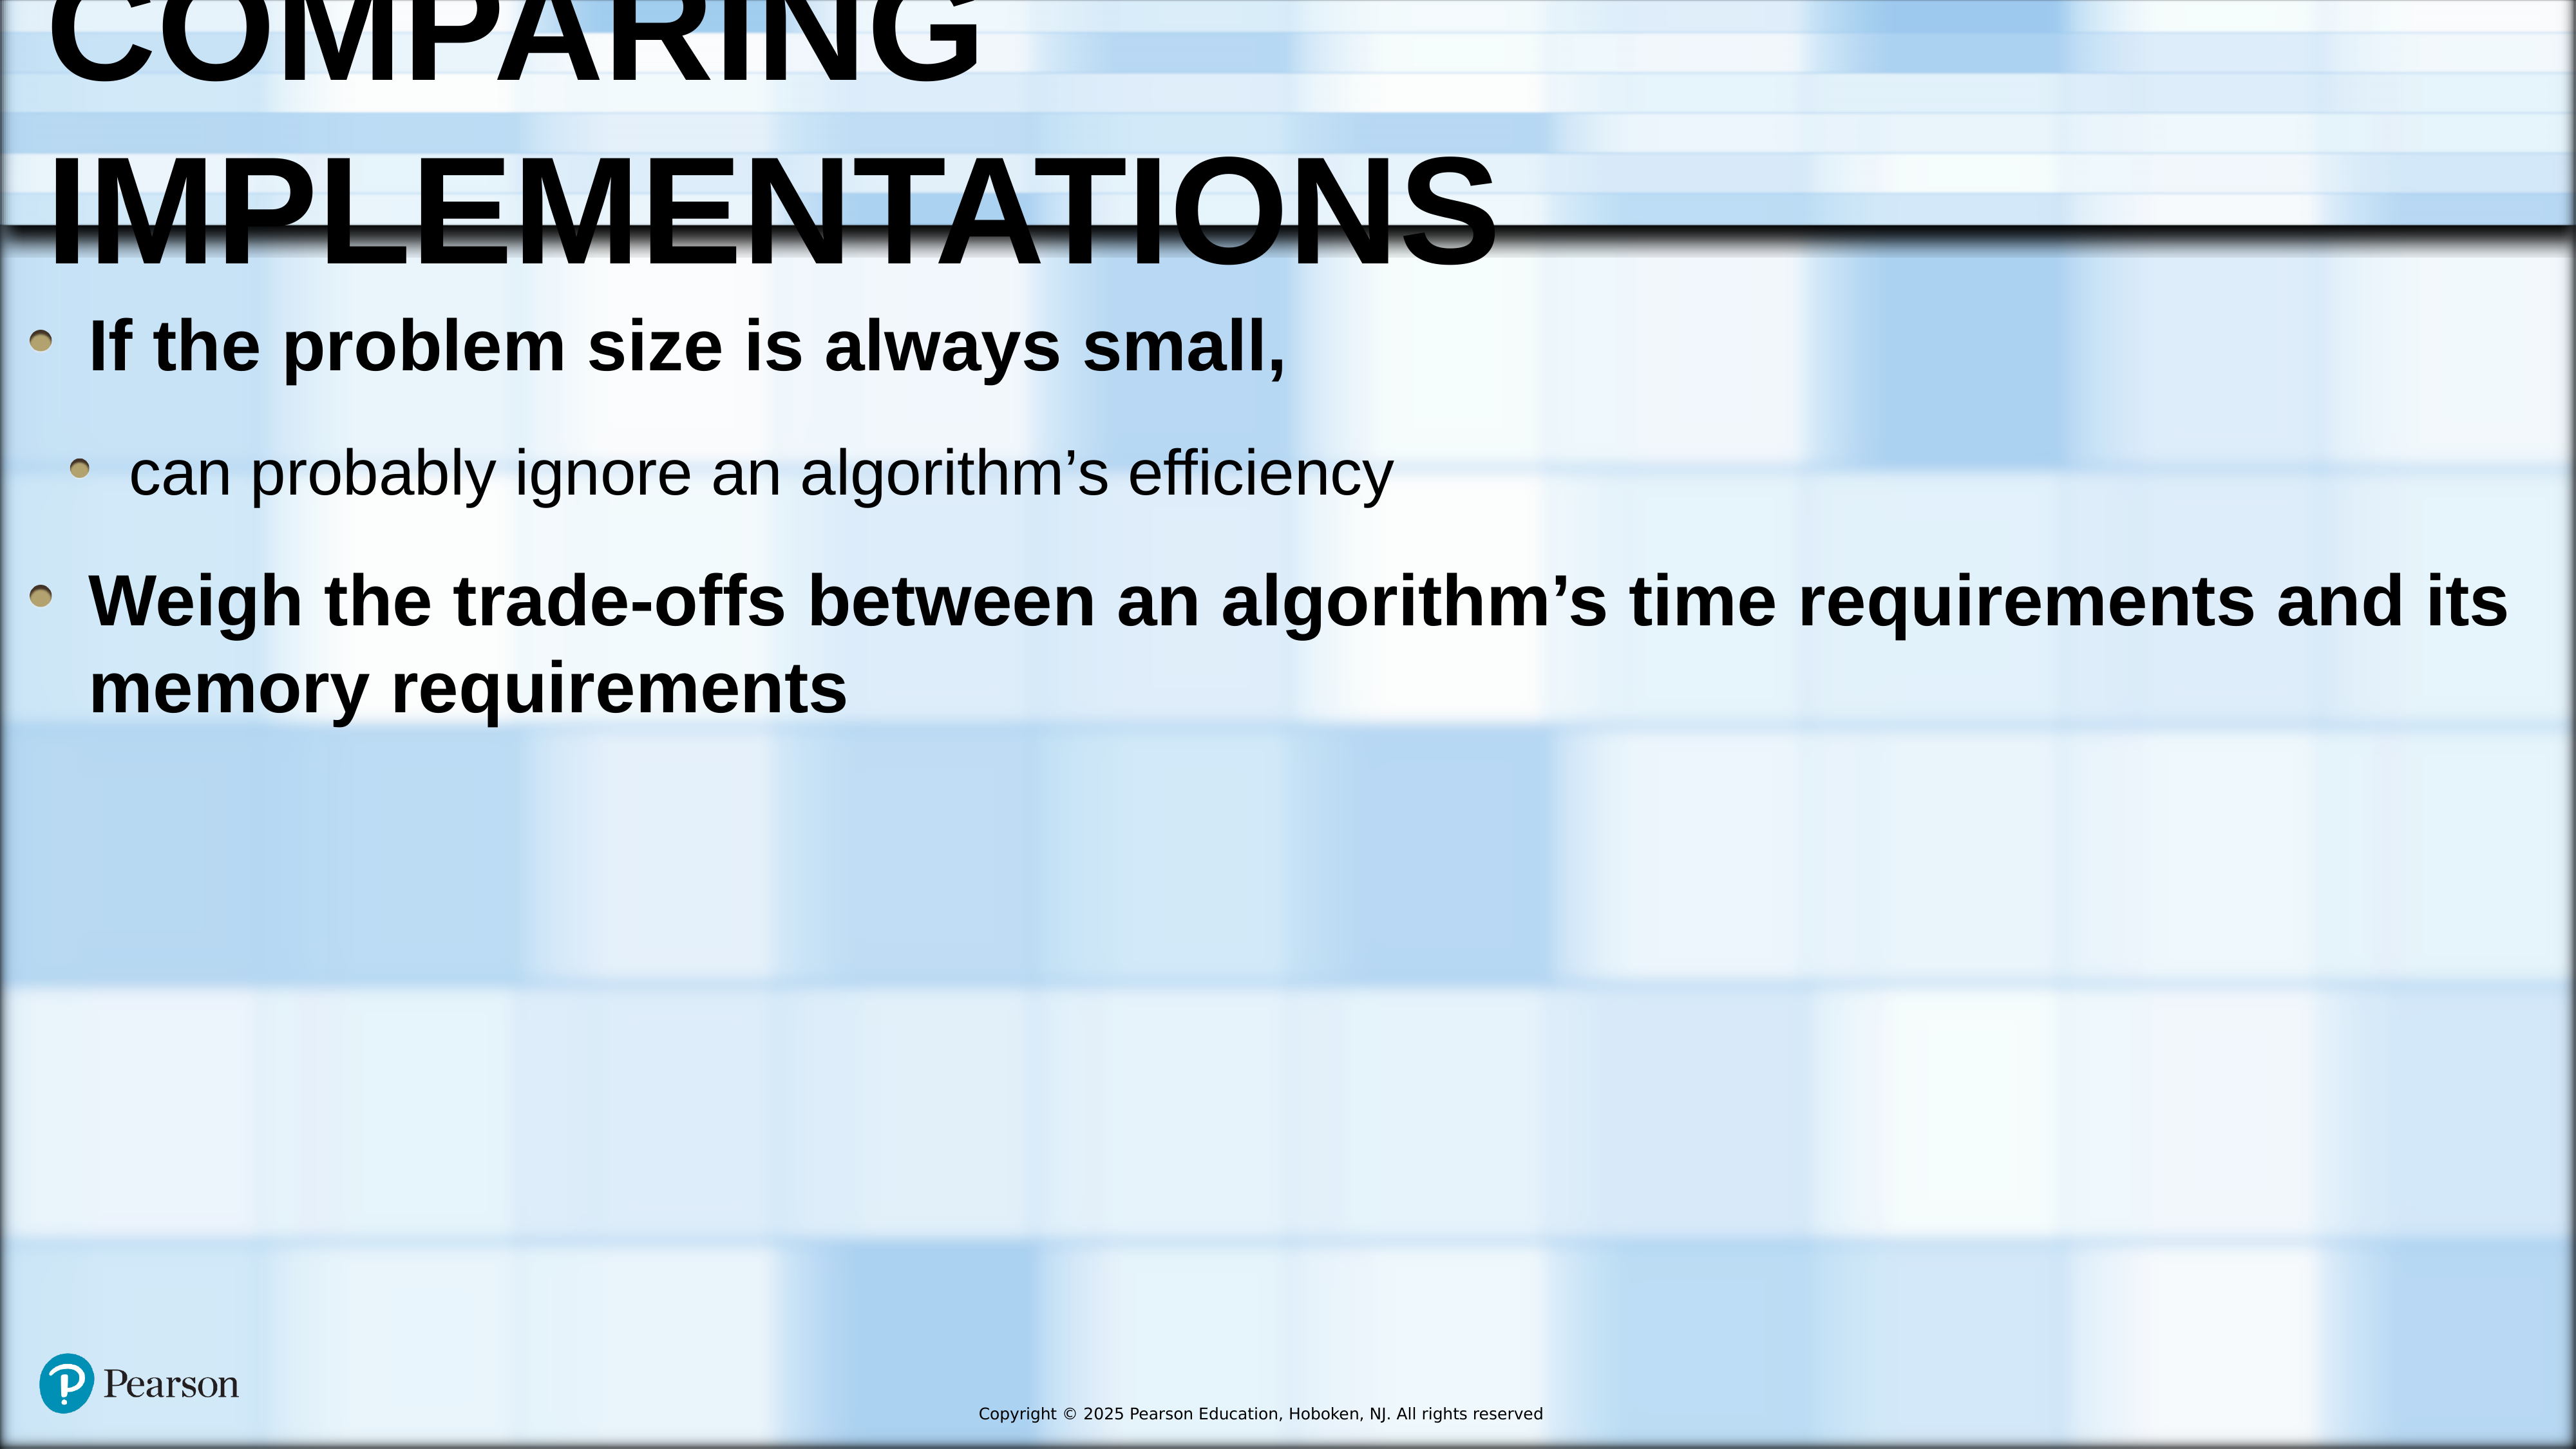

# Comparing Implementations
If the problem size is always small,
can probably ignore an algorithm’s efficiency
Weigh the trade-offs between an algorithm’s time requirements and its memory requirements